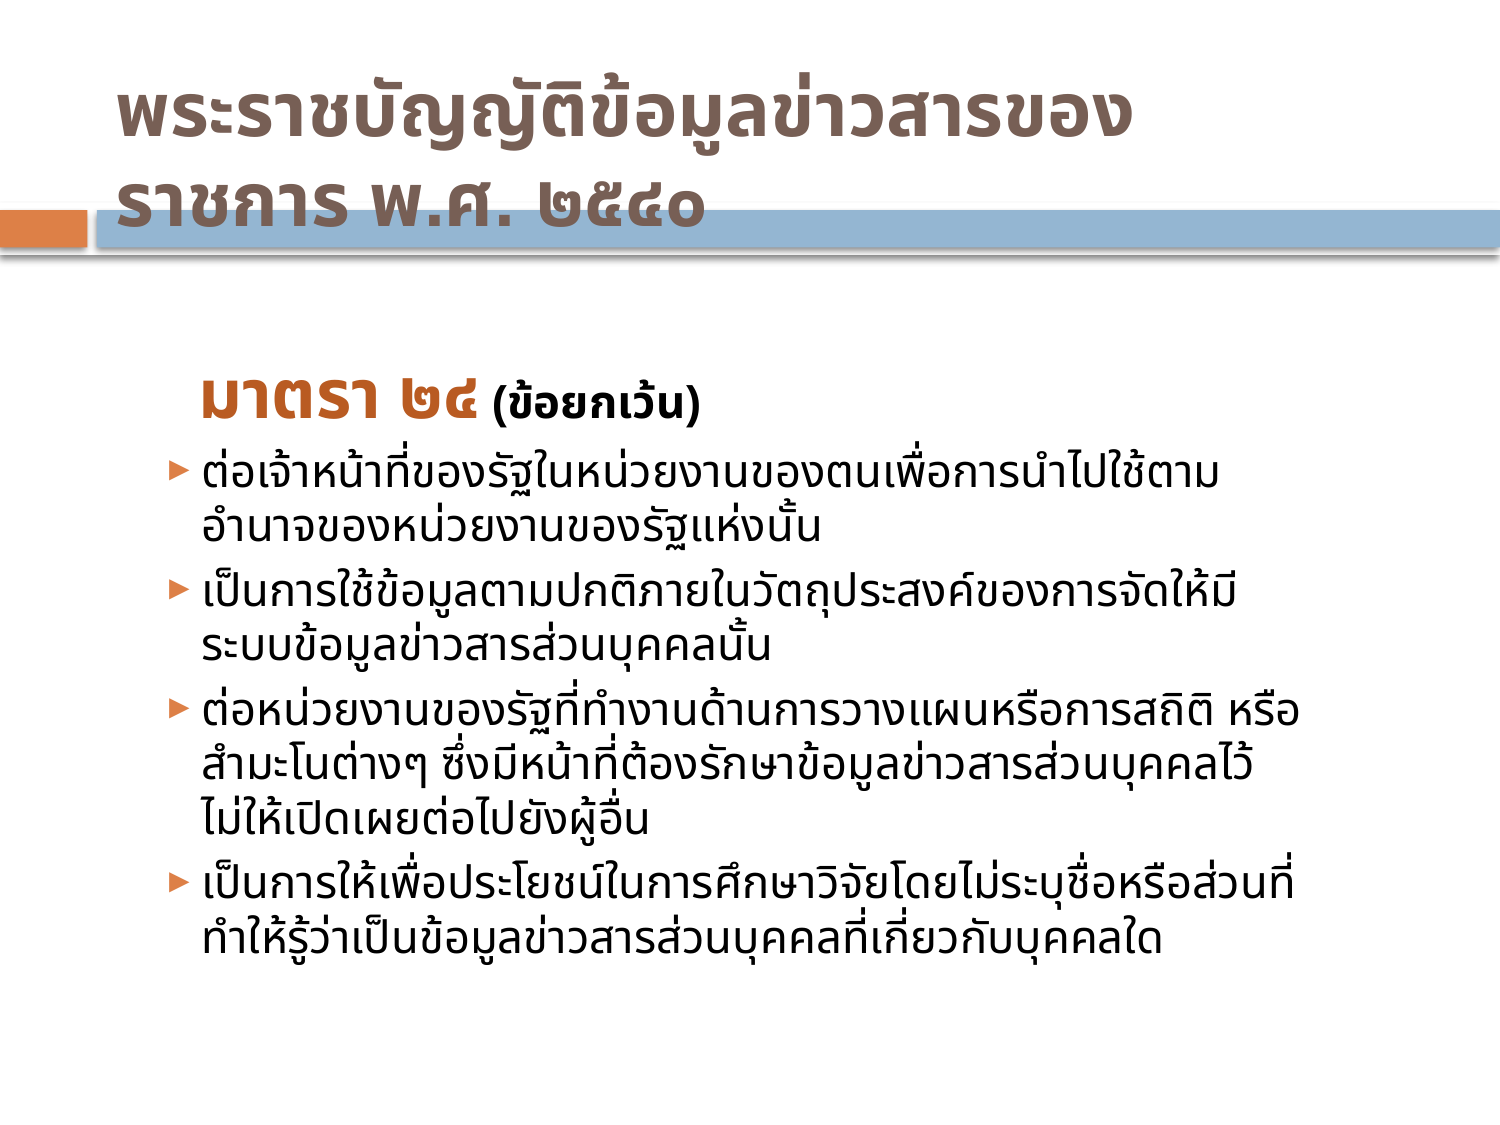

# พระราชบัญญัติข้อมูลข่าวสารของราชการ พ.ศ. ๒๕๔๐
  มาตรา ๒๔ (ข้อยกเว้น)
ต่อเจ้าหน้าที่ของรัฐในหน่วยงานของตนเพื่อการนำไปใช้ตามอำนาจของหน่วยงานของรัฐแห่งนั้น
เป็นการใช้ข้อมูลตามปกติภายในวัตถุประสงค์ของการจัดให้มีระบบข้อมูลข่าวสารส่วนบุคคลนั้น
ต่อหน่วยงานของรัฐที่ทำงานด้านการวางแผนหรือการสถิติ หรือ
สำมะโนต่างๆ ซึ่งมีหน้าที่ต้องรักษาข้อมูลข่าวสารส่วนบุคคลไว้
ไม่ให้เปิดเผยต่อไปยังผู้อื่น
เป็นการให้เพื่อประโยชน์ในการศึกษาวิจัยโดยไม่ระบุชื่อหรือส่วนที่
ทำให้รู้ว่าเป็นข้อมูลข่าวสารส่วนบุคคลที่เกี่ยวกับบุคคลใด